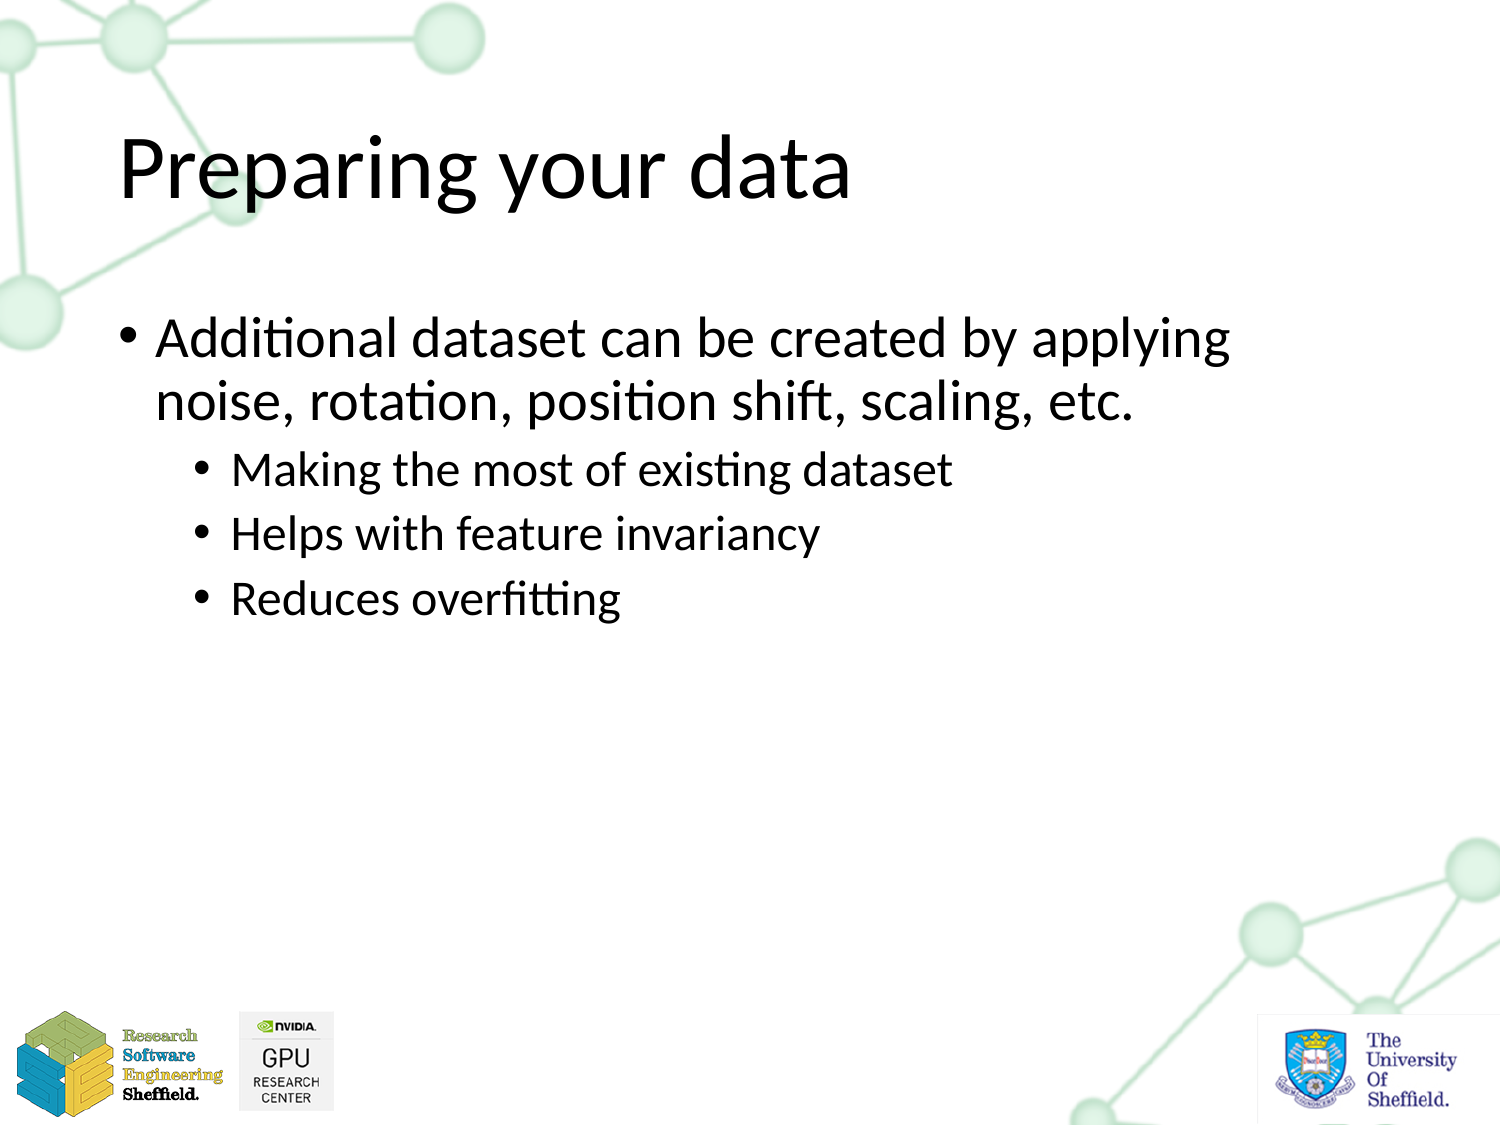

# Preparing your data
Additional dataset can be created by applying noise, rotation, position shift, scaling, etc.
Making the most of existing dataset
Helps with feature invariancy
Reduces overfitting